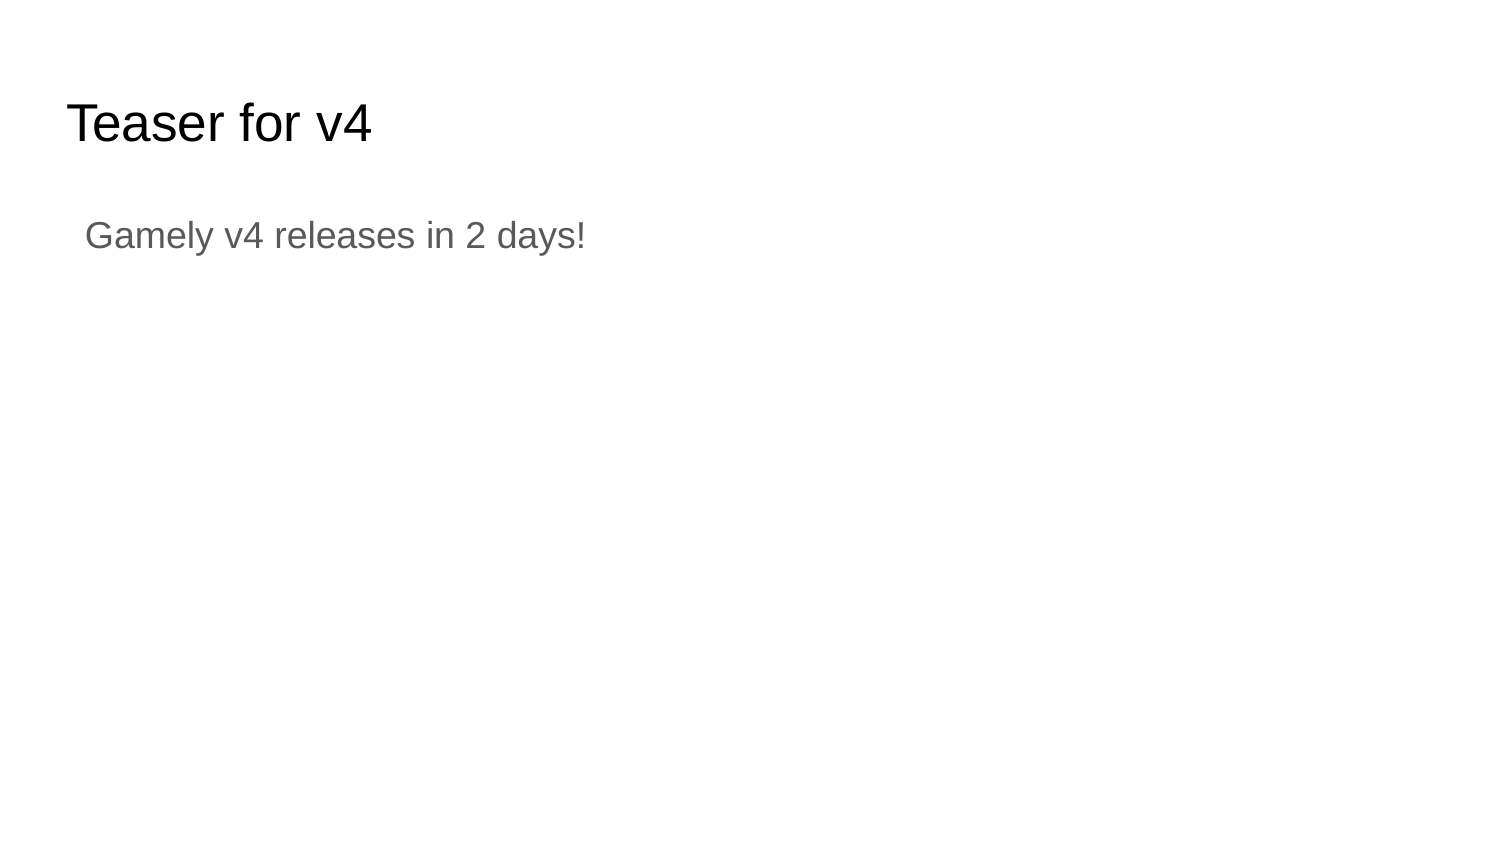

# Teaser for v4
Gamely v4 releases in 2 days!